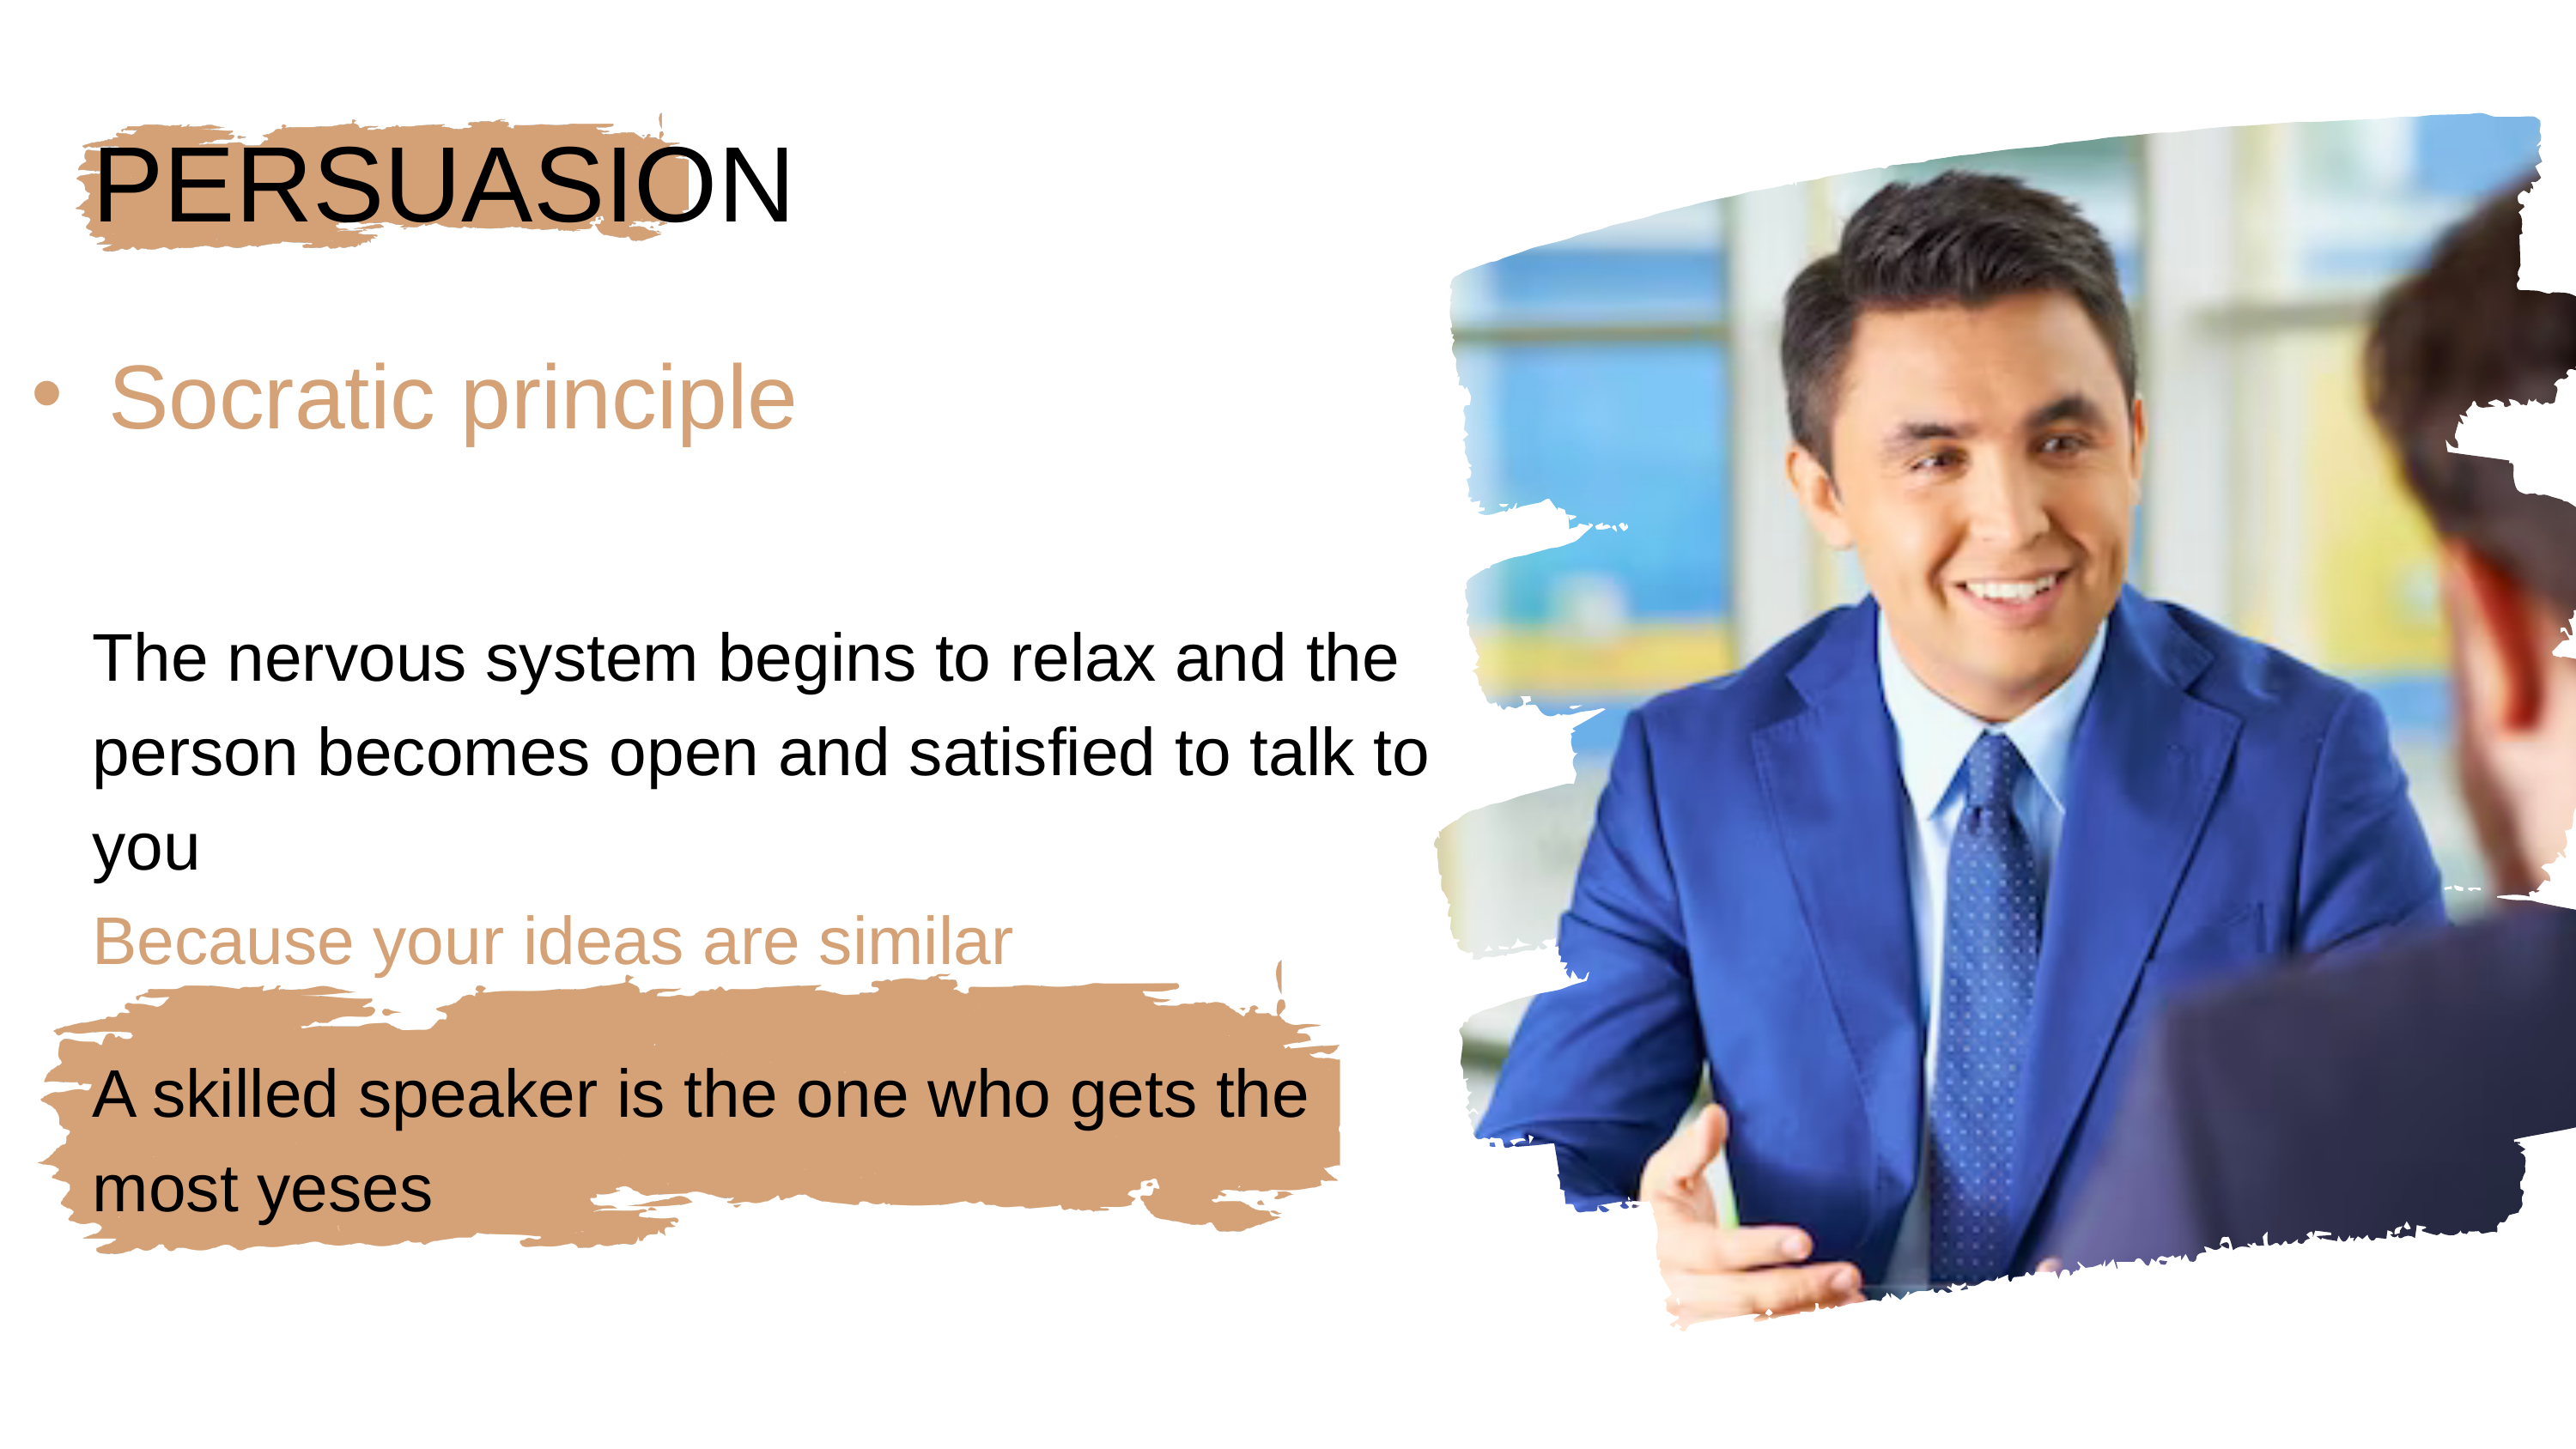

PERSUASION
Socratic principle
The nervous system begins to relax and the person becomes open and satisfied to talk to you
Because your ideas are similar

A skilled speaker is the one who gets the most yeses